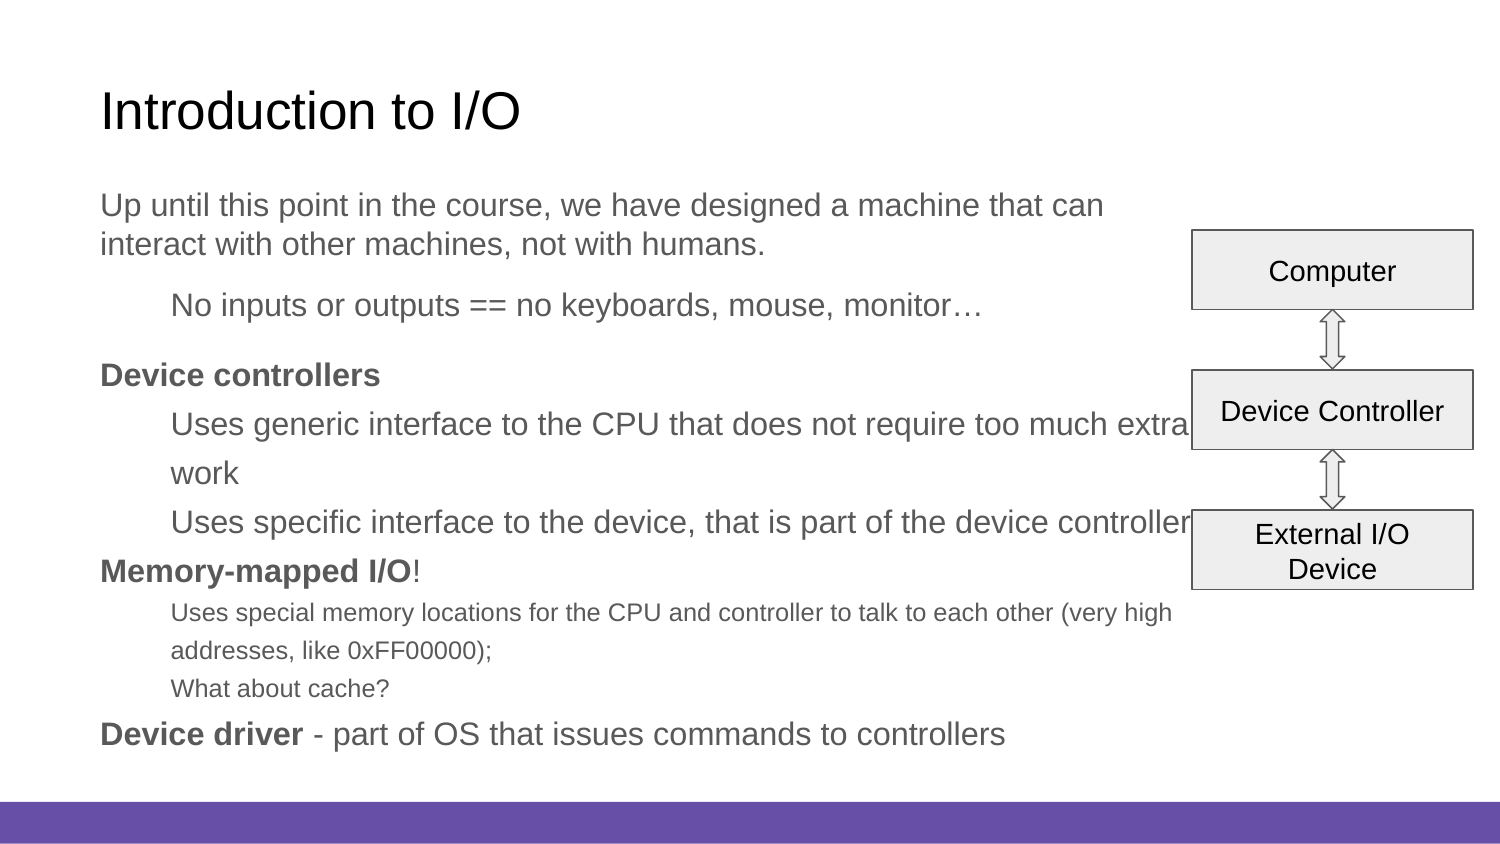

# Introduction to I/O
Up until this point in the course, we have designed a machine that can interact with other machines, not with humans.
No inputs or outputs == no keyboards, mouse, monitor…
Device controllers
Uses generic interface to the CPU that does not require too much extra work
Uses specific interface to the device, that is part of the device controller
Memory-mapped I/O!
Uses special memory locations for the CPU and controller to talk to each other (very high addresses, like 0xFF00000);
What about cache?
Device driver - part of OS that issues commands to controllers
Computer

Device Controller

External I/O Device